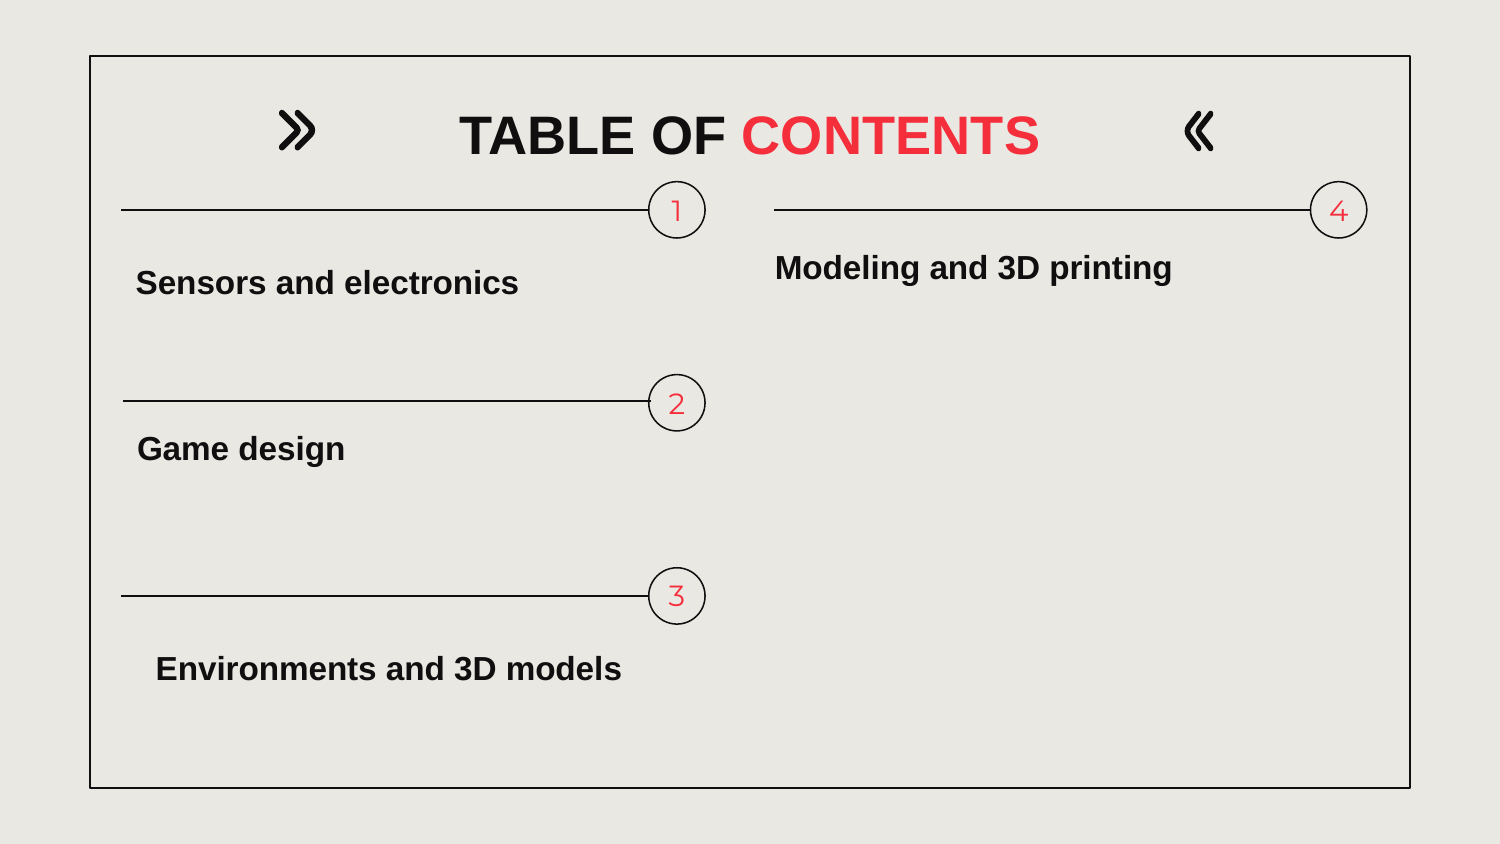

TABLE OF CONTENTS

1
4
Modeling and 3D printing
Sensors and electronics

2
Game design

3
Environments and 3D models